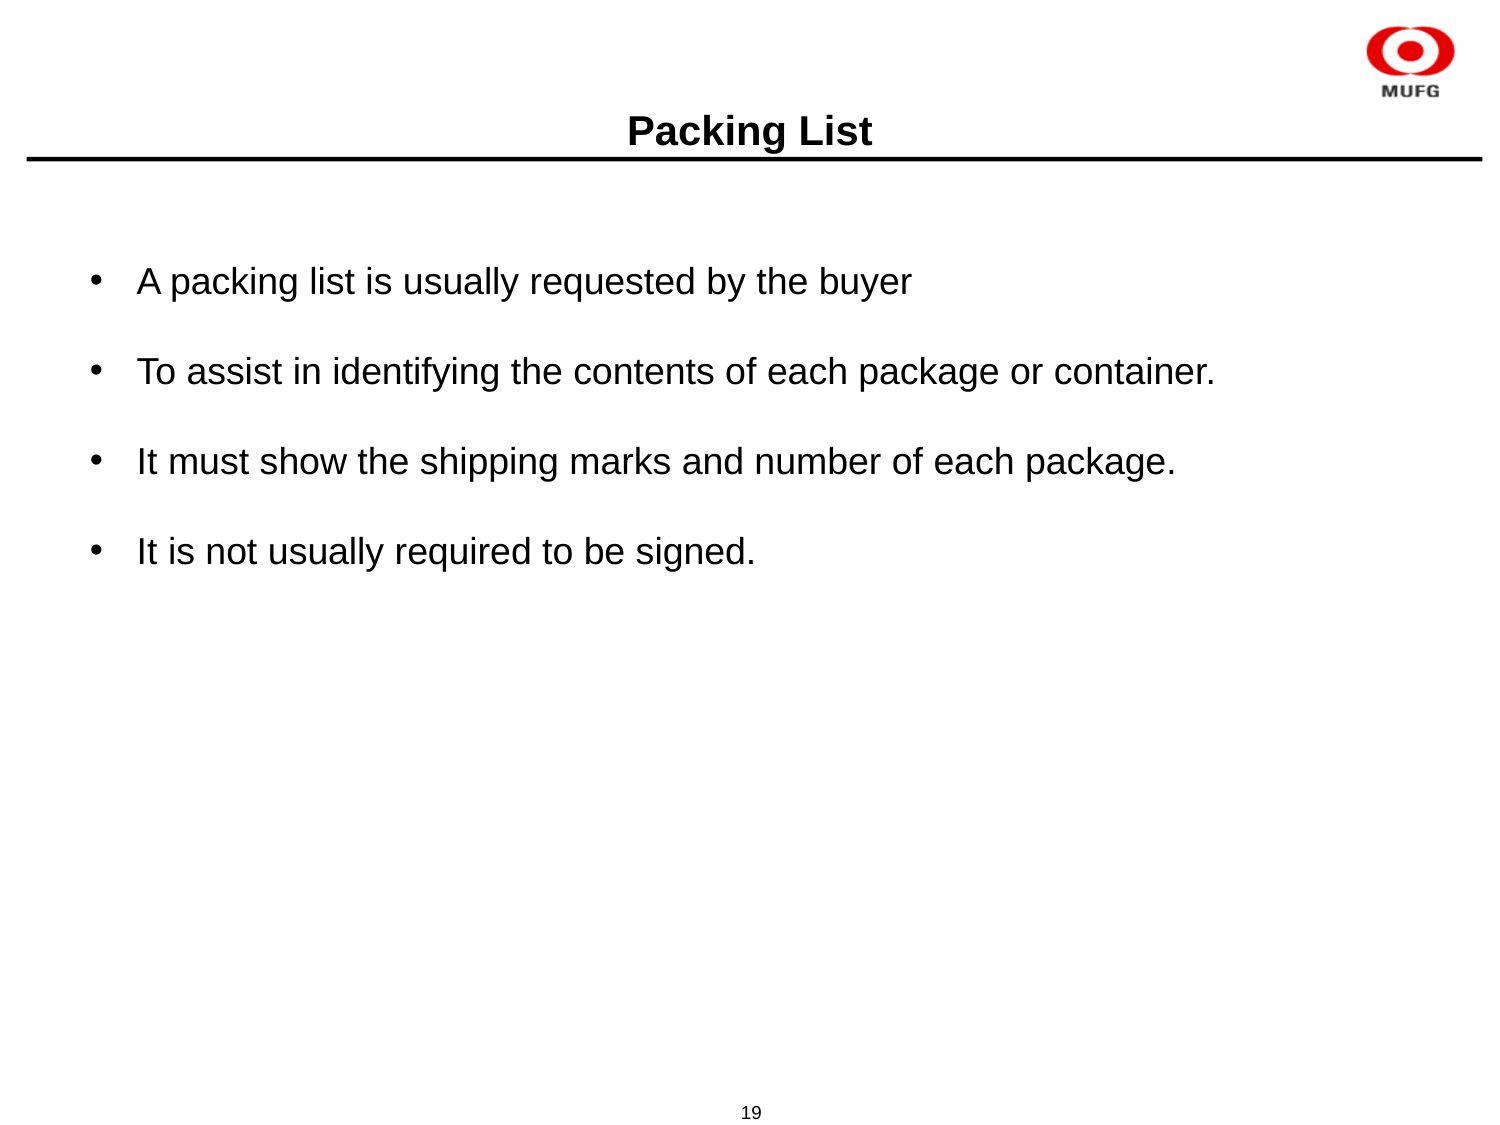

# Packing List
A packing list is usually requested by the buyer

To assist in identifying the contents of each package or container.

It must show the shipping marks and number of each package.

It is not usually required to be signed.
19